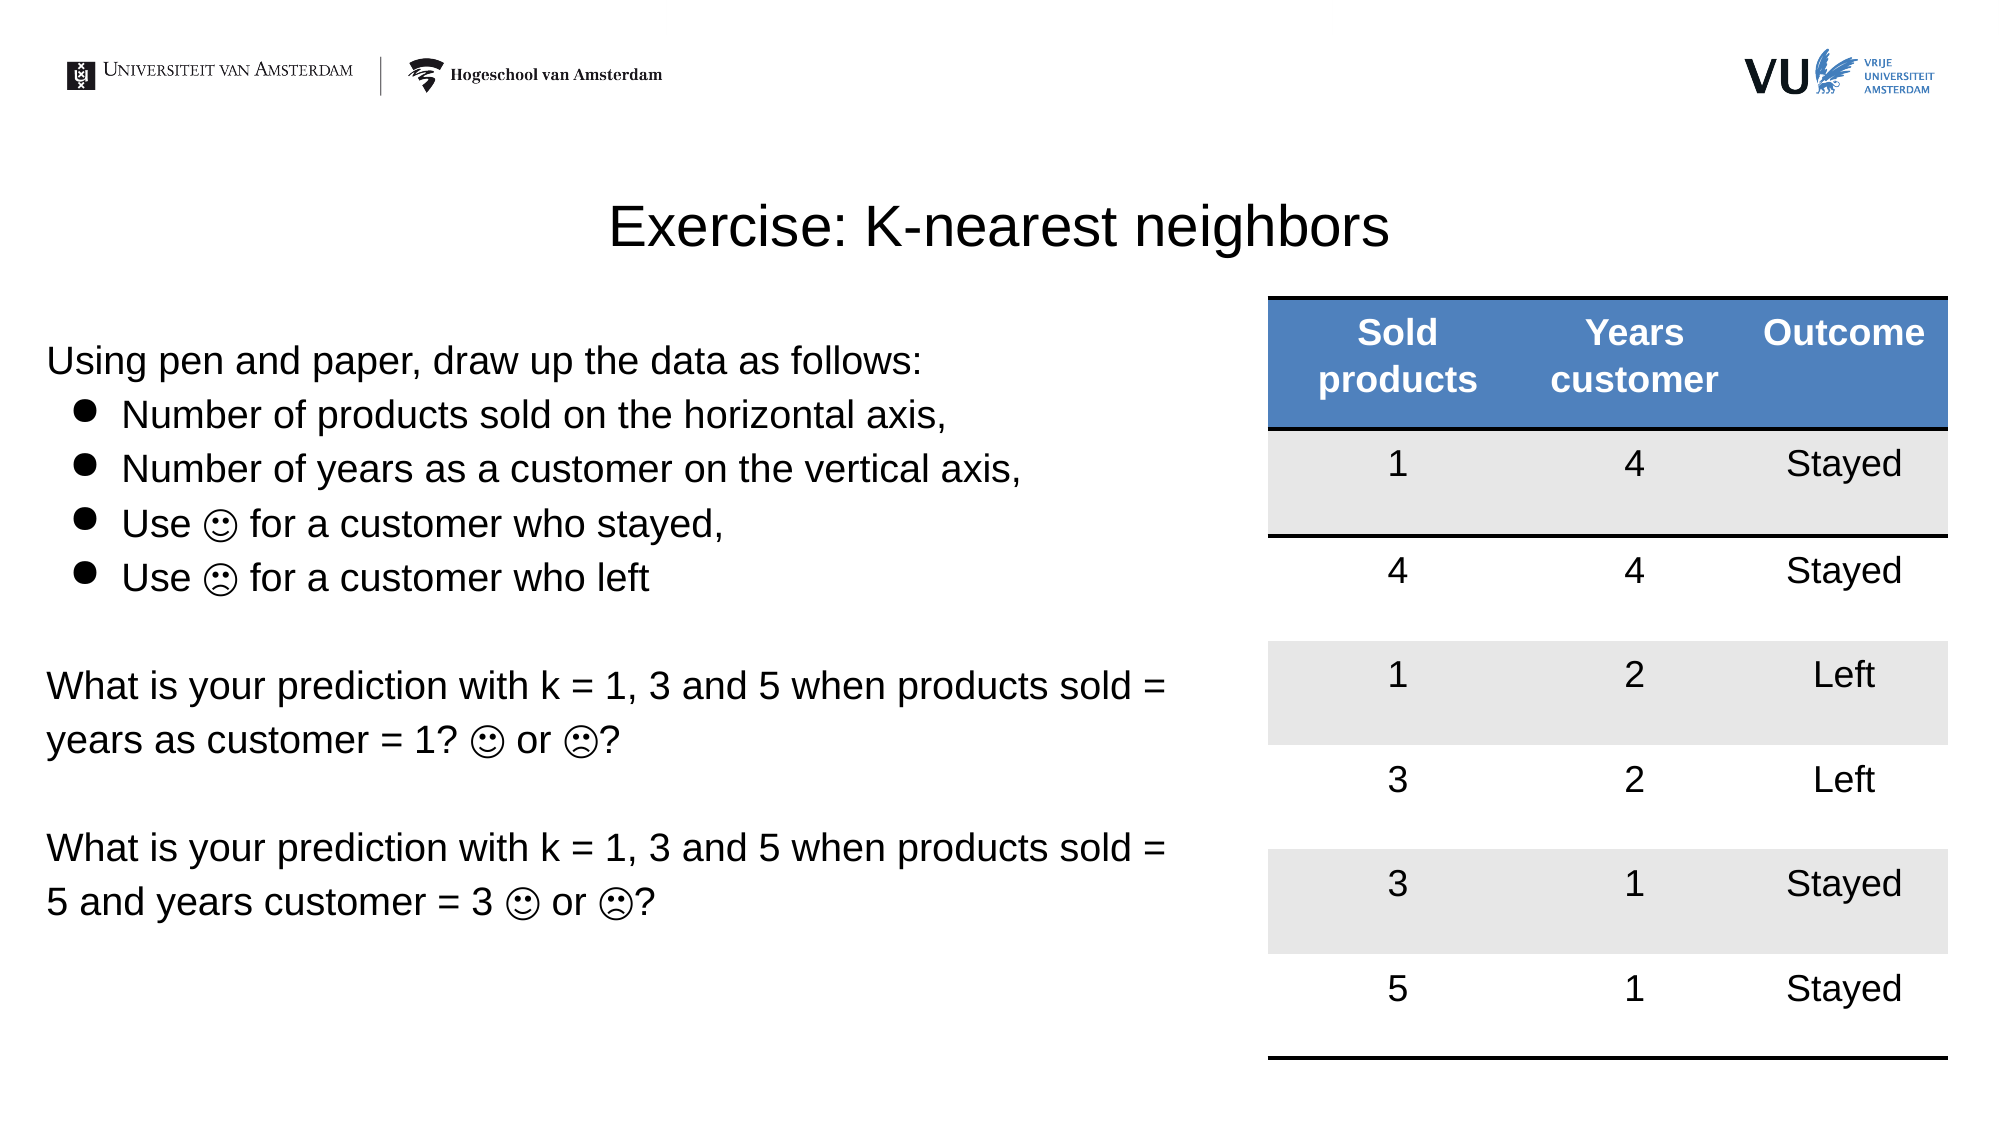

Exercise: K-nearest neighbors
| Sold products | Years customer | Outcome |
| --- | --- | --- |
| 1 | 4 | Stayed |
| 4 | 4 | Stayed |
| 1 | 2 | Left |
| 3 | 2 | Left |
| 3 | 1 | Stayed |
| 5 | 1 | Stayed |
Using pen and paper, draw up the data as follows:
Number of products sold on the horizontal axis,
Number of years as a customer on the vertical axis,
Use 🙂 for a customer who stayed,
Use 🙁 for a customer who left

What is your prediction with k = 1, 3 and 5 when products sold = years as customer = 1? 🙂 or 🙁?
What is your prediction with k = 1, 3 and 5 when products sold = 5 and years customer = 3 🙂 or 🙁?